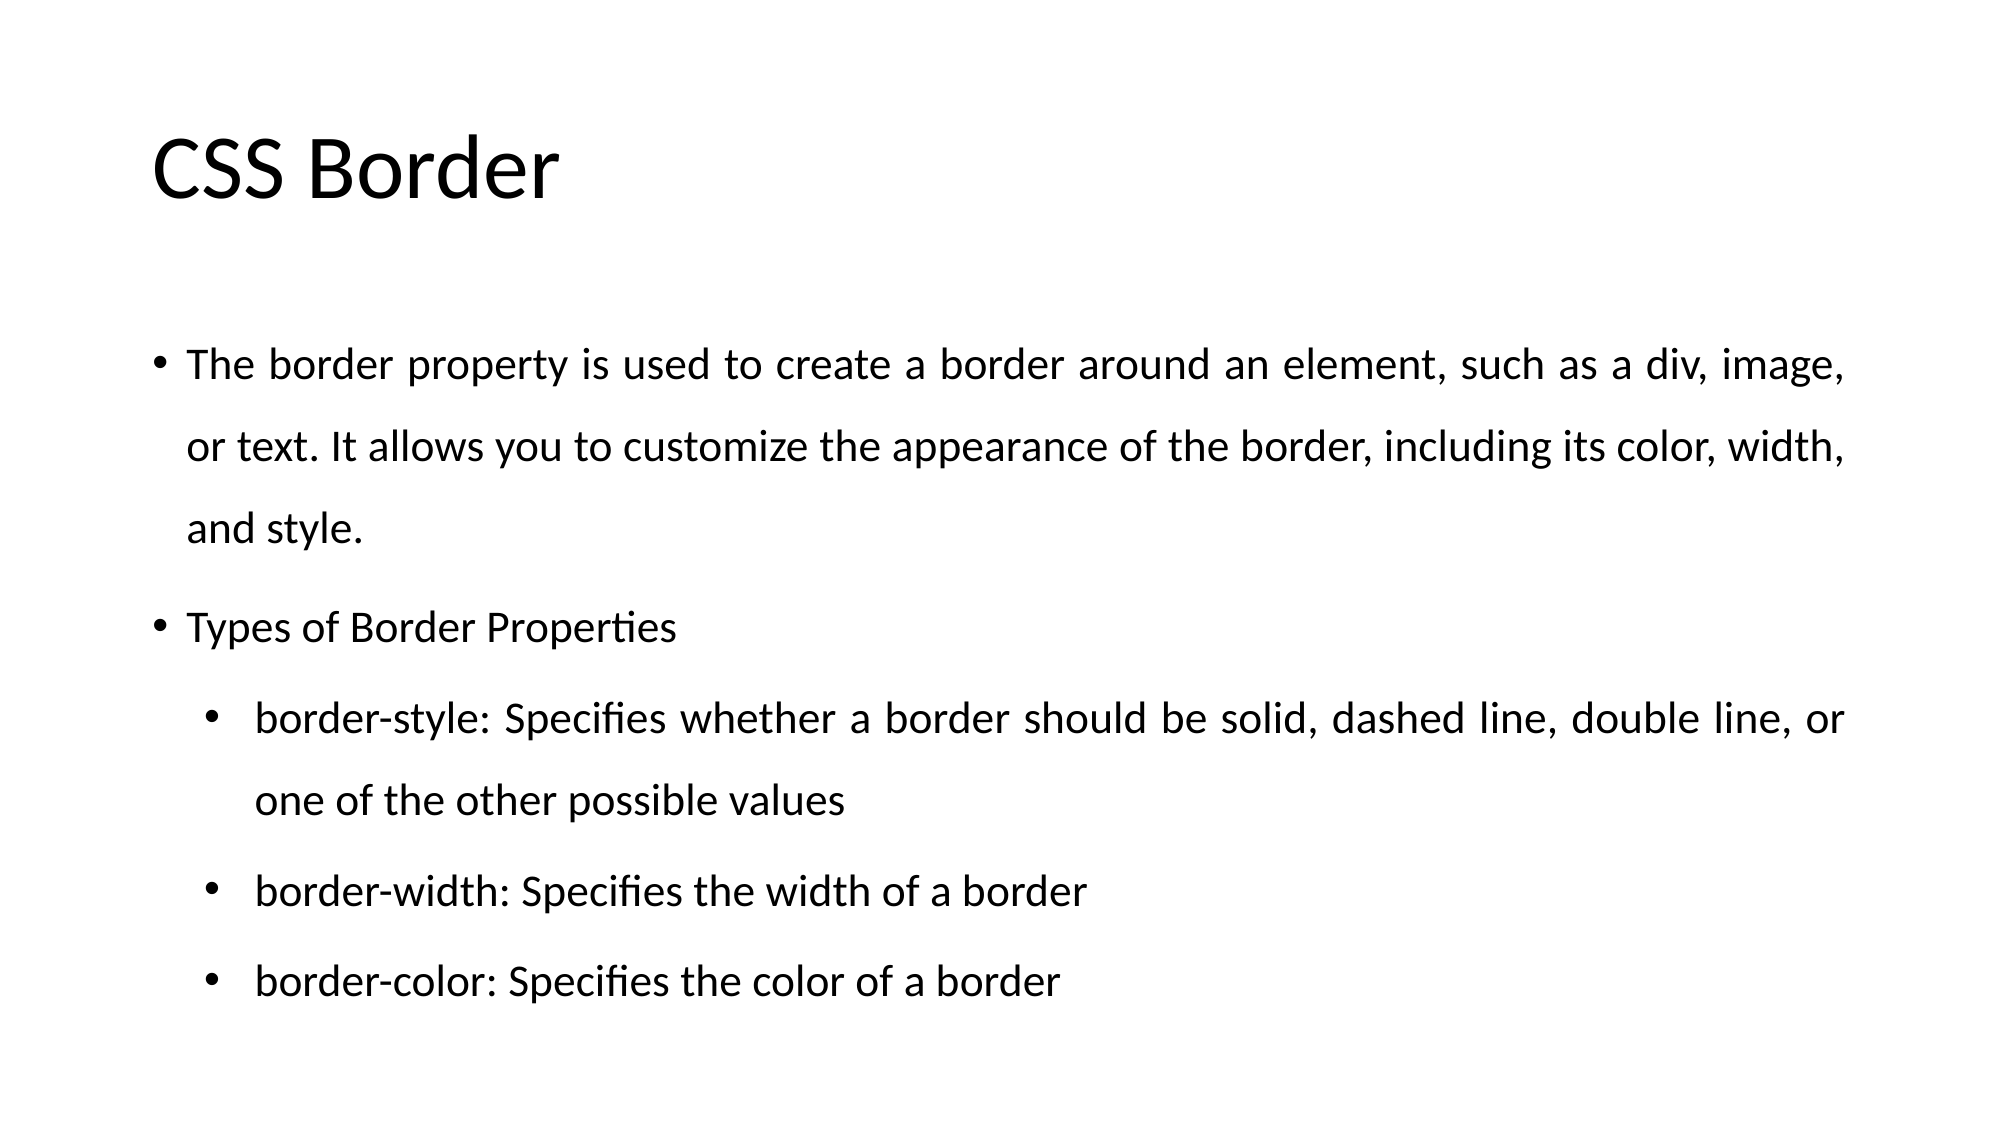

# CSS Border
The border property is used to create a border around an element, such as a div, image, or text. It allows you to customize the appearance of the border, including its color, width, and style.
Types of Border Properties
border-style: Specifies whether a border should be solid, dashed line, double line, or one of the other possible values
border-width: Specifies the width of a border
border-color: Specifies the color of a border